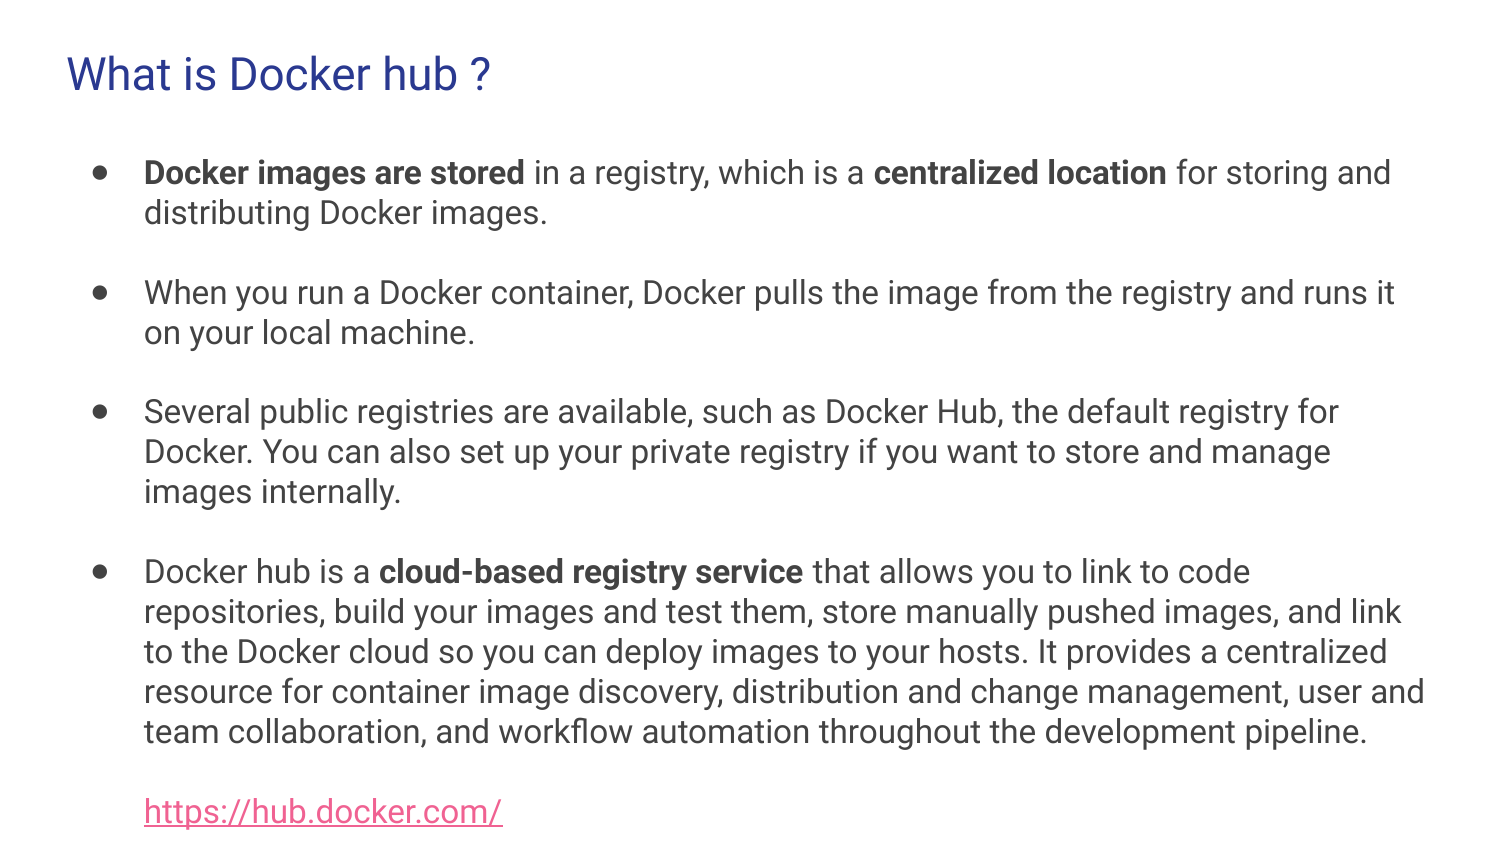

# What is Docker hub ?
Docker images are stored in a registry, which is a centralized location for storing and distributing Docker images.

When you run a Docker container, Docker pulls the image from the registry and runs it on your local machine.

Several public registries are available, such as Docker Hub, the default registry for Docker. You can also set up your private registry if you want to store and manage images internally.

Docker hub is a cloud-based registry service that allows you to link to code repositories, build your images and test them, store manually pushed images, and link to the Docker cloud so you can deploy images to your hosts. It provides a centralized resource for container image discovery, distribution and change management, user and team collaboration, and workflow automation throughout the development pipeline.

https://hub.docker.com/